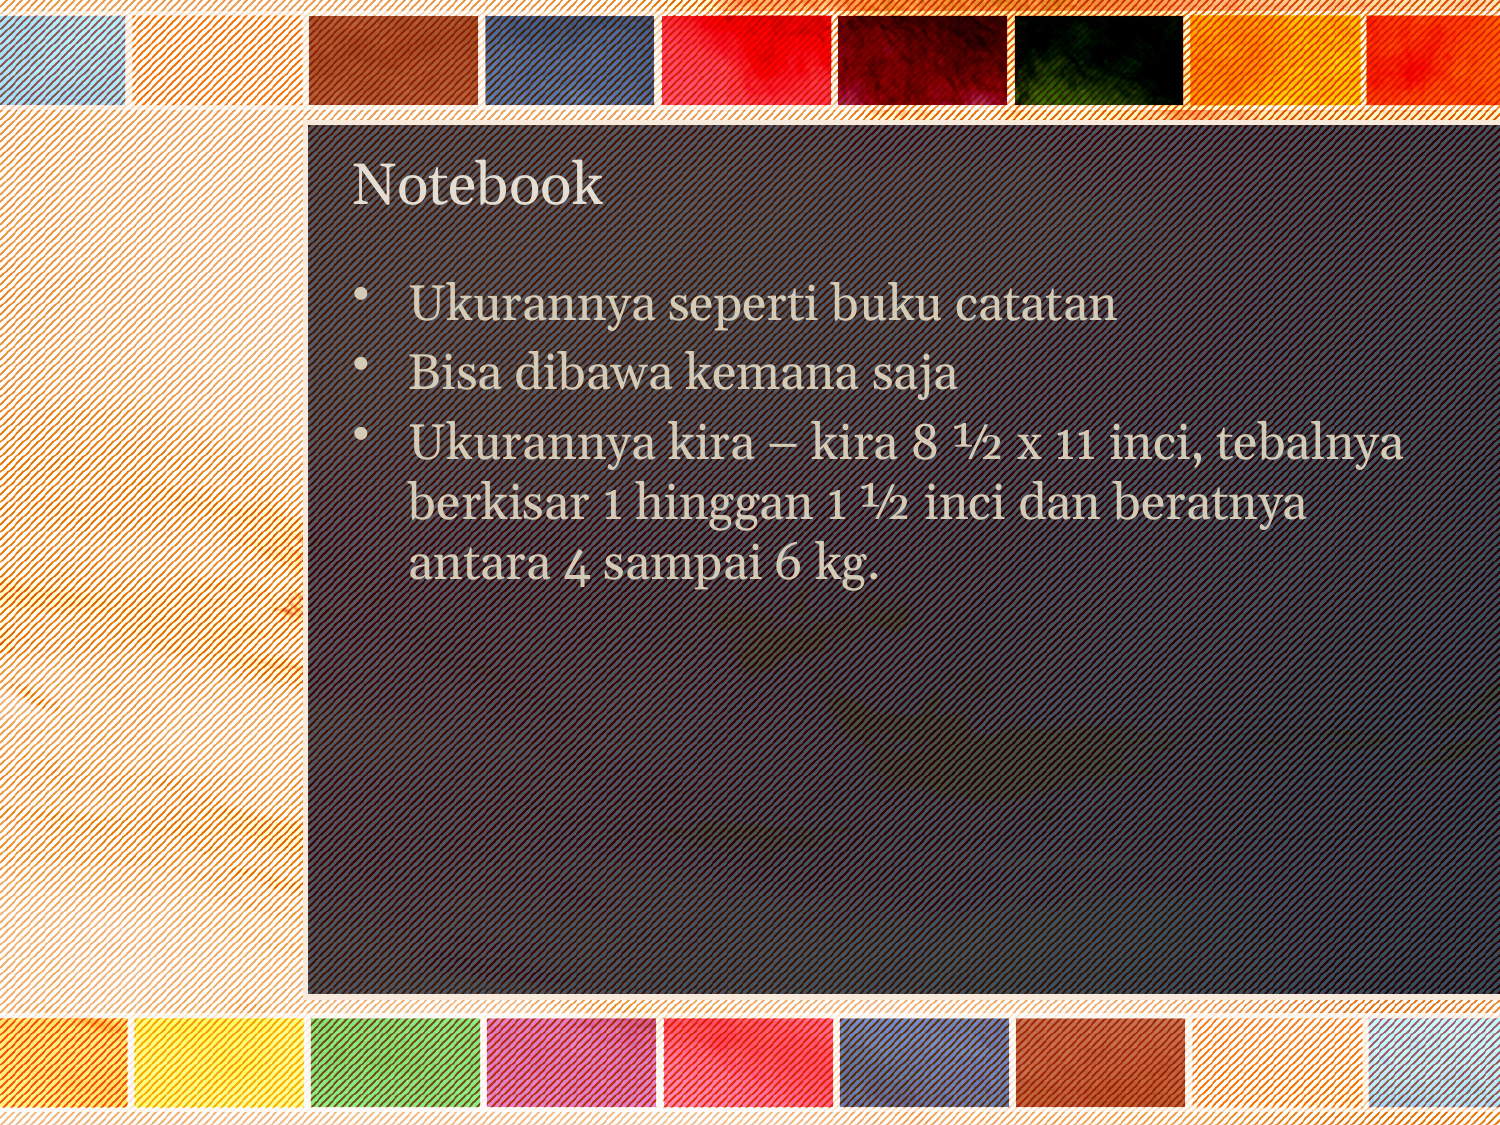

# Notebook
Ukurannya seperti buku catatan
Bisa dibawa kemana saja
Ukurannya kira – kira 8 ½ x 11 inci, tebalnya berkisar 1 hinggan 1 ½ inci dan beratnya antara 4 sampai 6 kg.